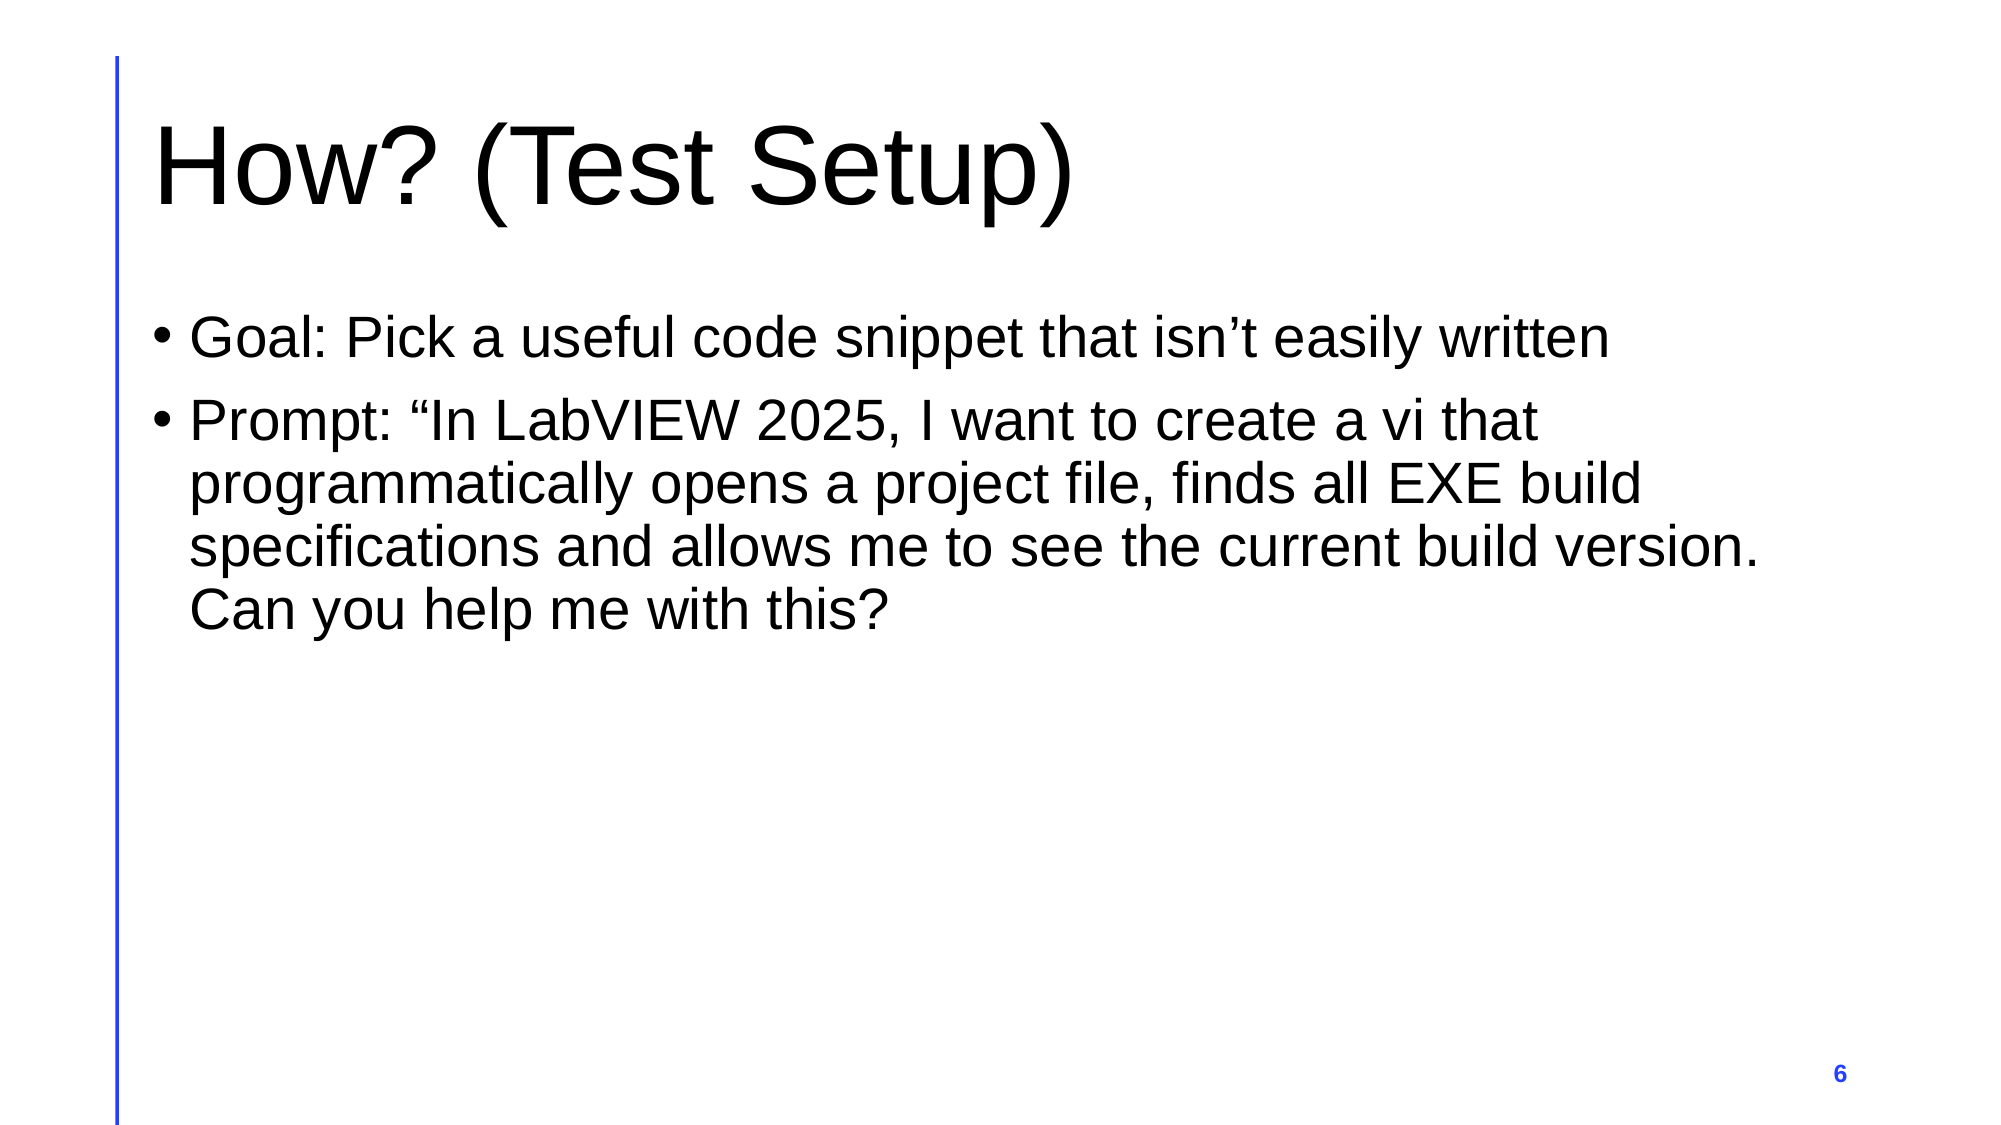

# How? (Test Setup)
Goal: Pick a useful code snippet that isn’t easily written
Prompt: “In LabVIEW 2025, I want to create a vi that programmatically opens a project file, finds all EXE build specifications and allows me to see the current build version.  Can you help me with this?

6